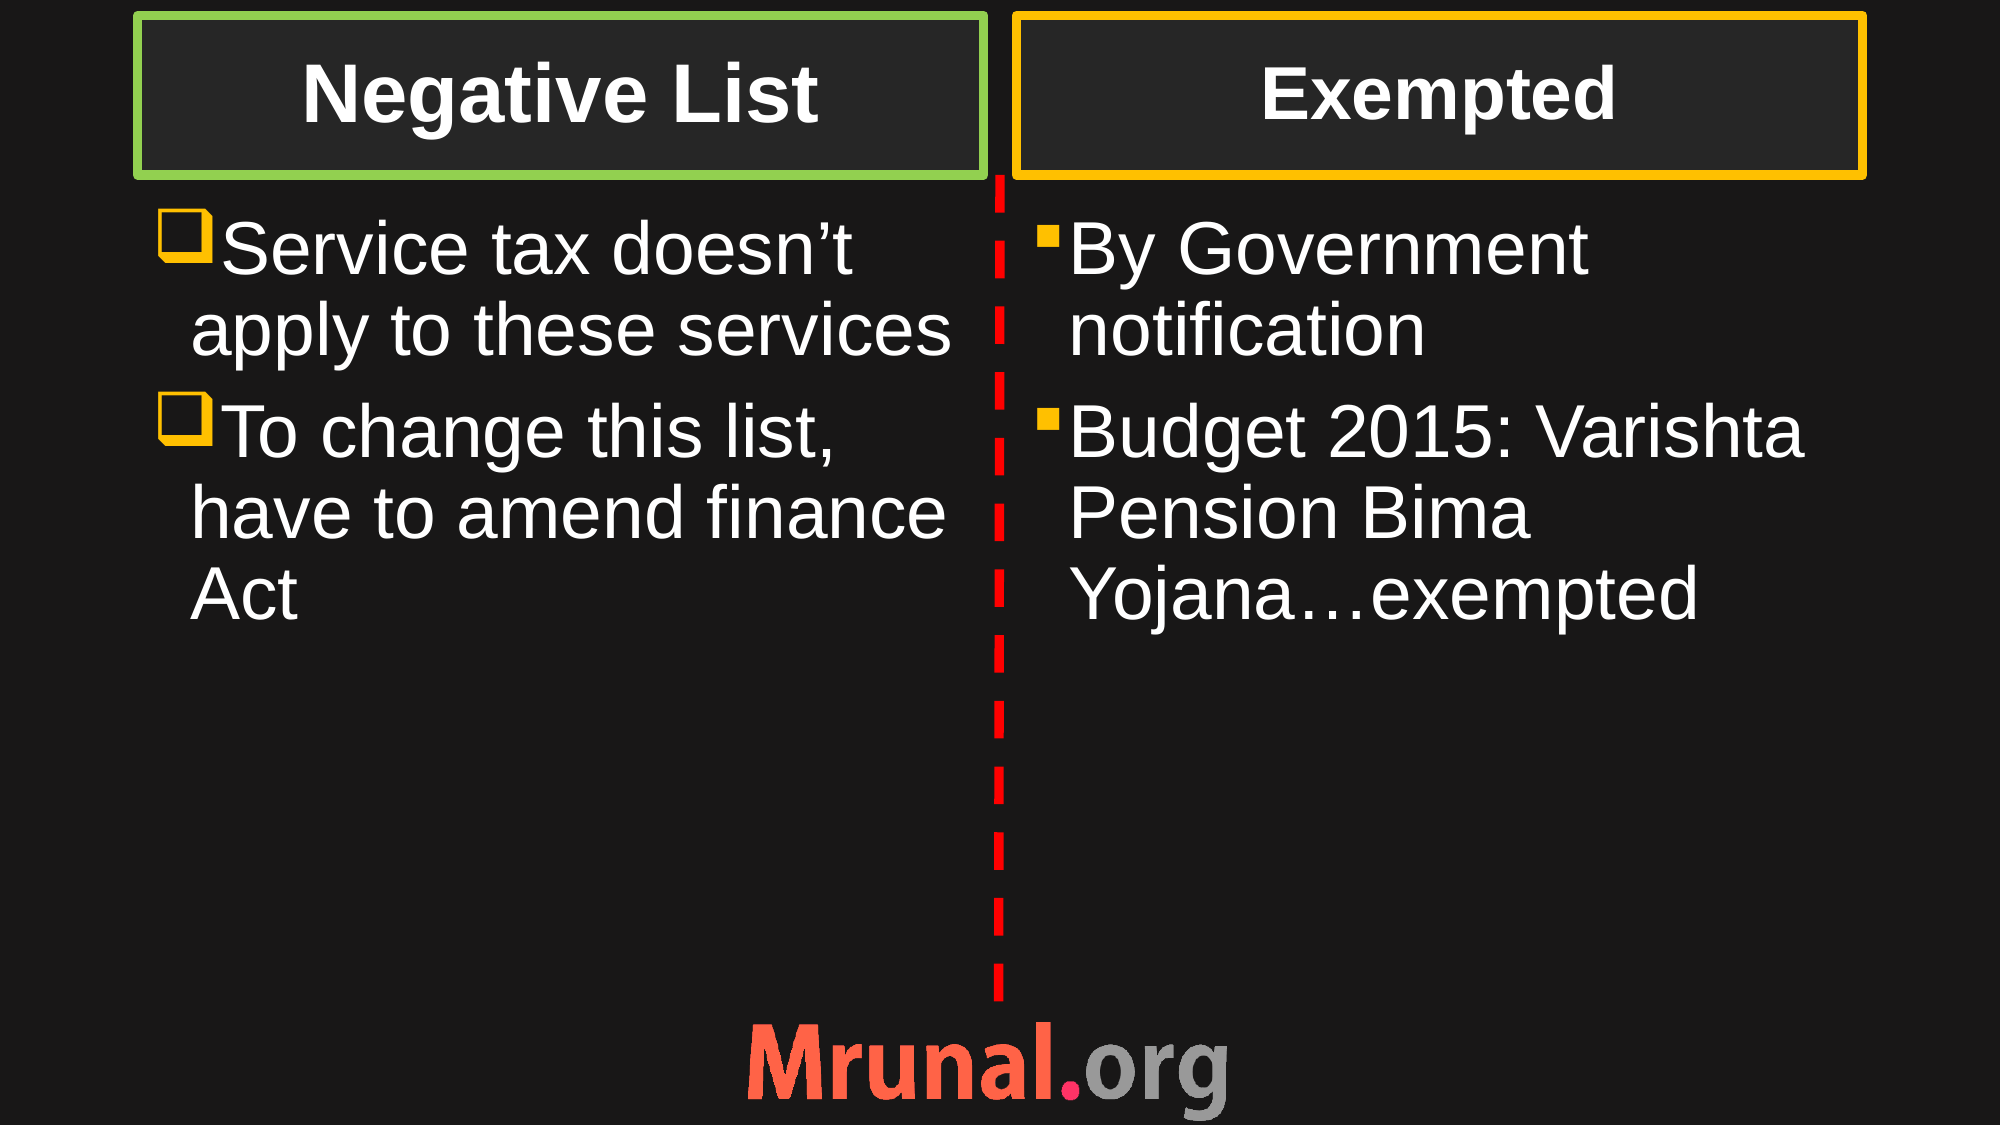

Negative List
Exempted
Service tax doesn’t apply to these services
To change this list, have to amend finance Act
By Government notification
Budget 2015: Varishta Pension Bima Yojana…exempted